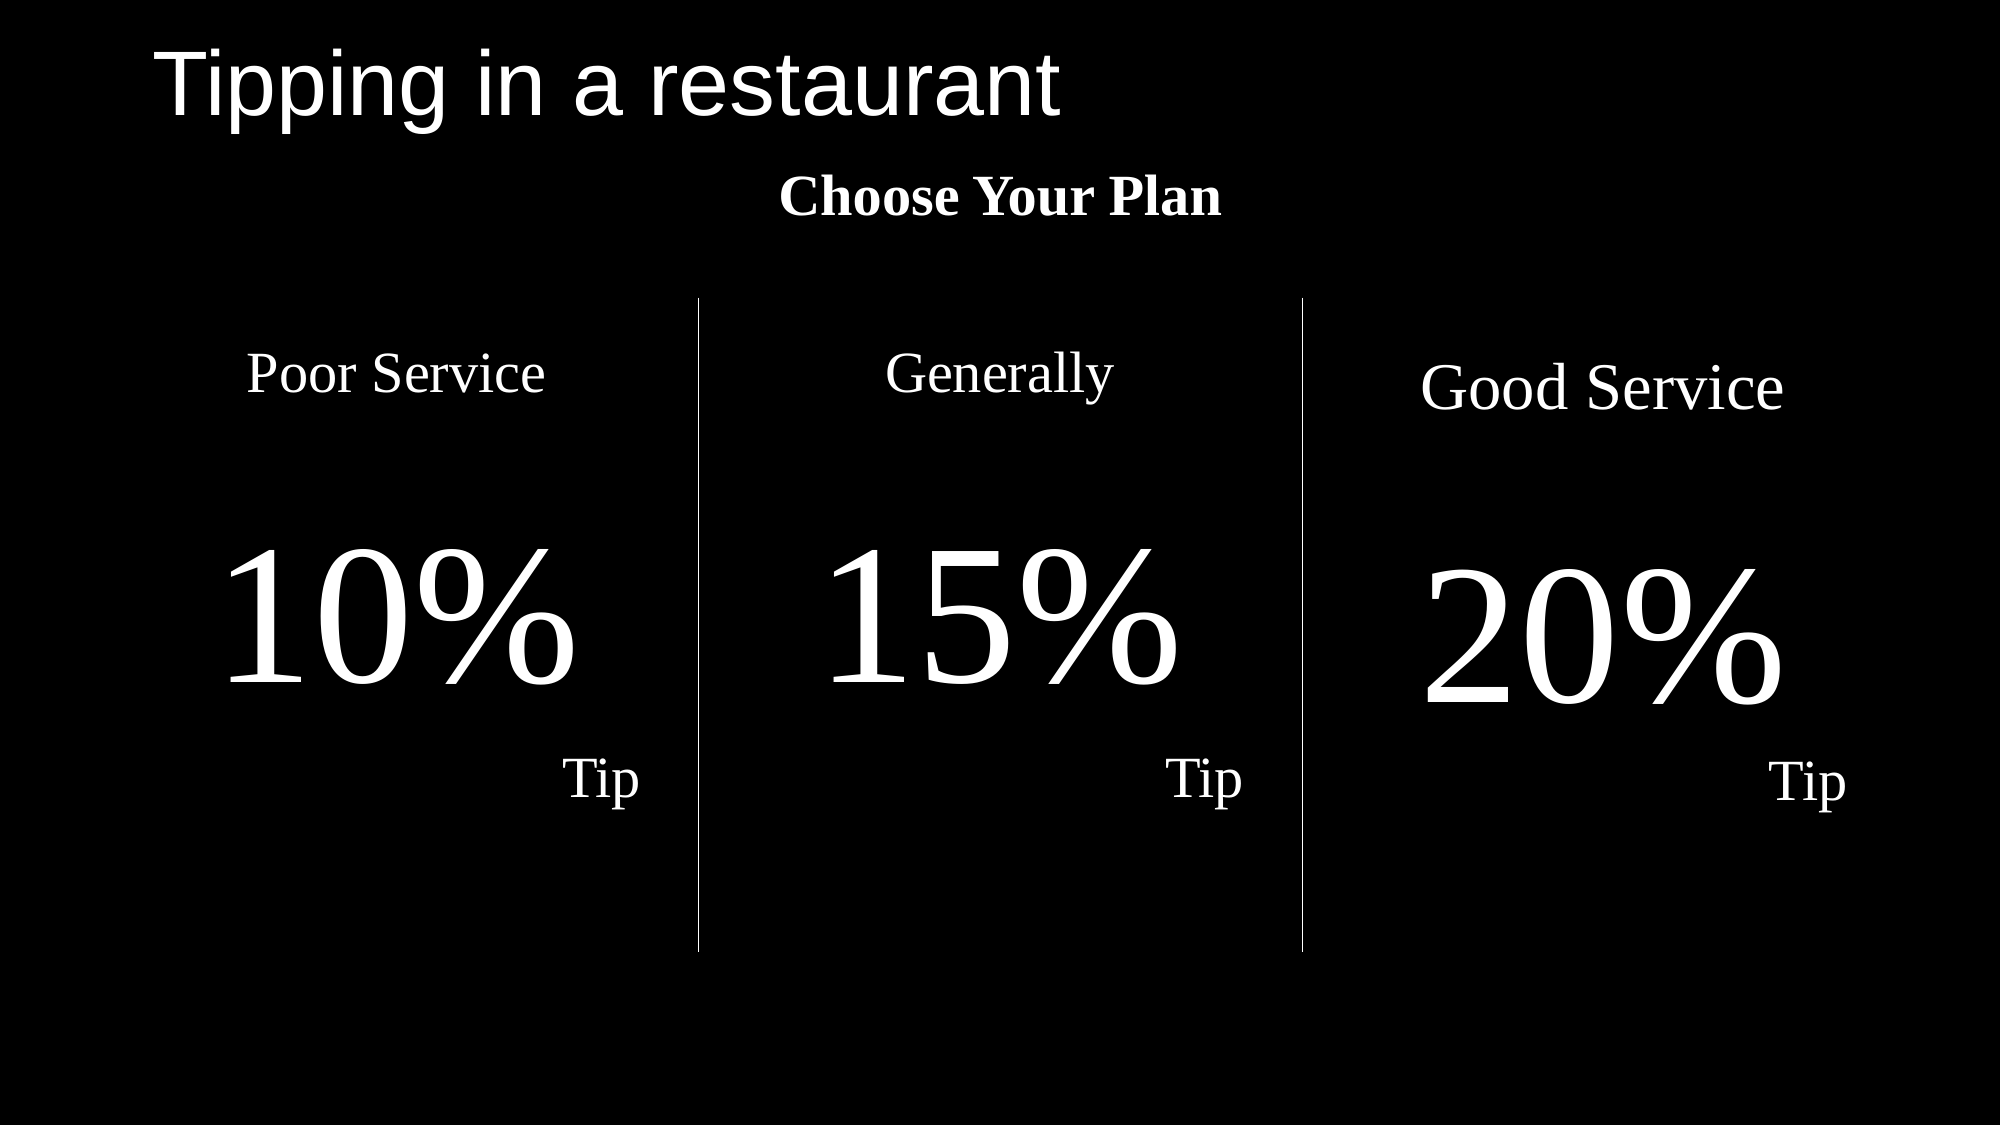

# Tipping in a restaurant
Choose Your Plan
Generally

15%
Tip
Good Service

20%
Tip
Poor Service

10%
Tip